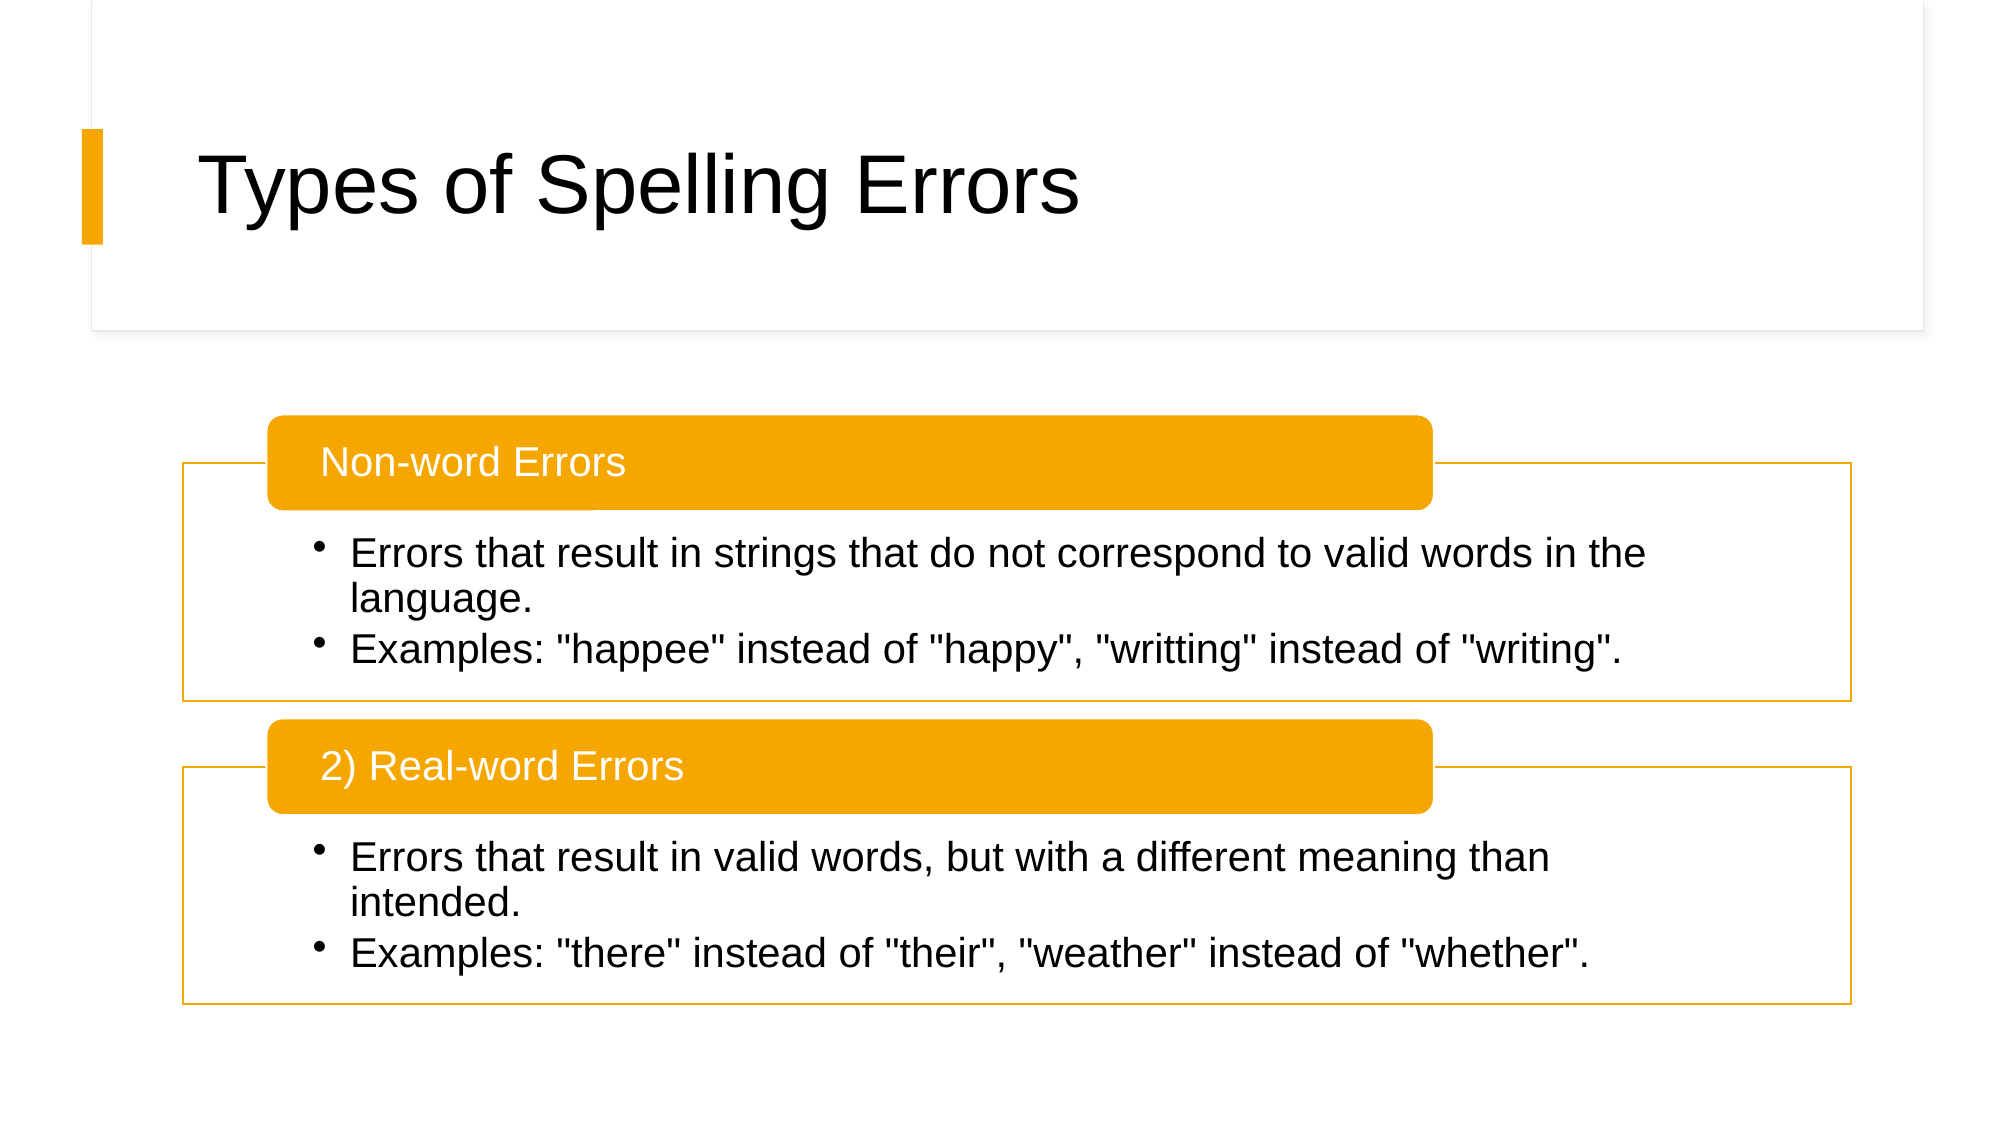

# Types of Spelling Errors
Errors that result in strings that do not correspond to valid words in the language.
Examples: "happee" instead of "happy", "writting" instead of "writing".
Non-word Errors
Errors that result in valid words, but with a different meaning than intended.
Examples: "there" instead of "their", "weather" instead of "whether".
2) Real-word Errors